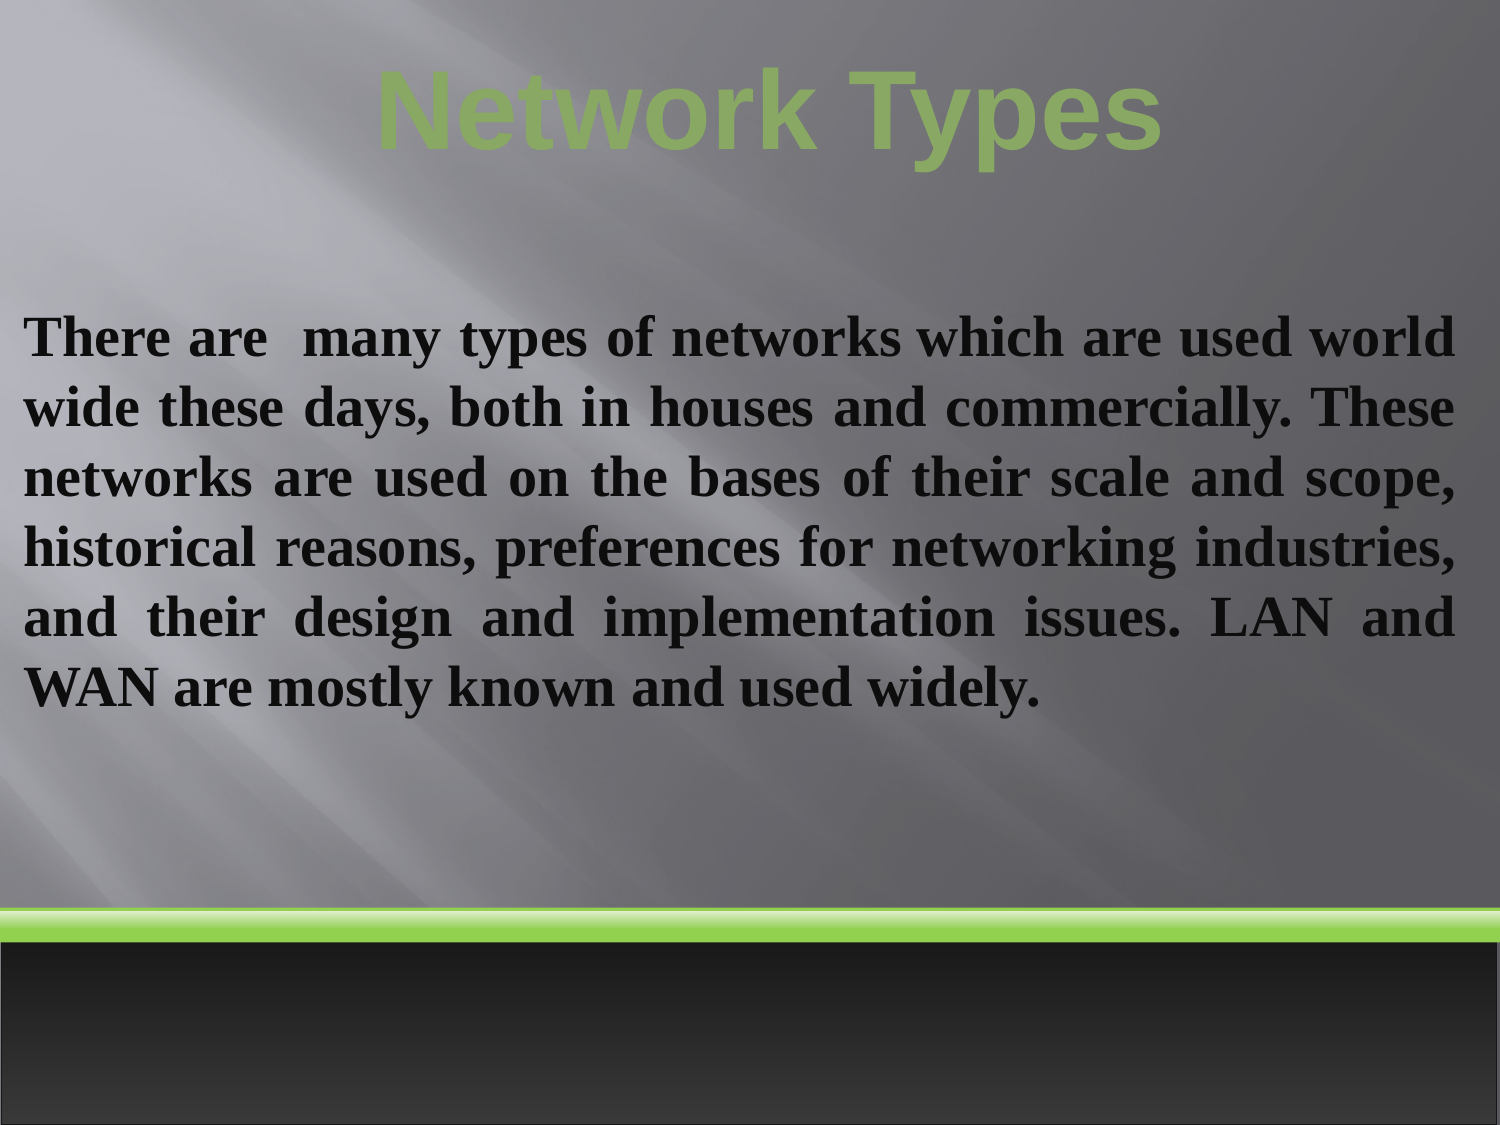

Network Types
There are  many types of networks which are used world wide these days, both in houses and commercially. These networks are used on the bases of their scale and scope, historical reasons, preferences for networking industries, and their design and implementation issues. LAN and WAN are mostly known and used widely.